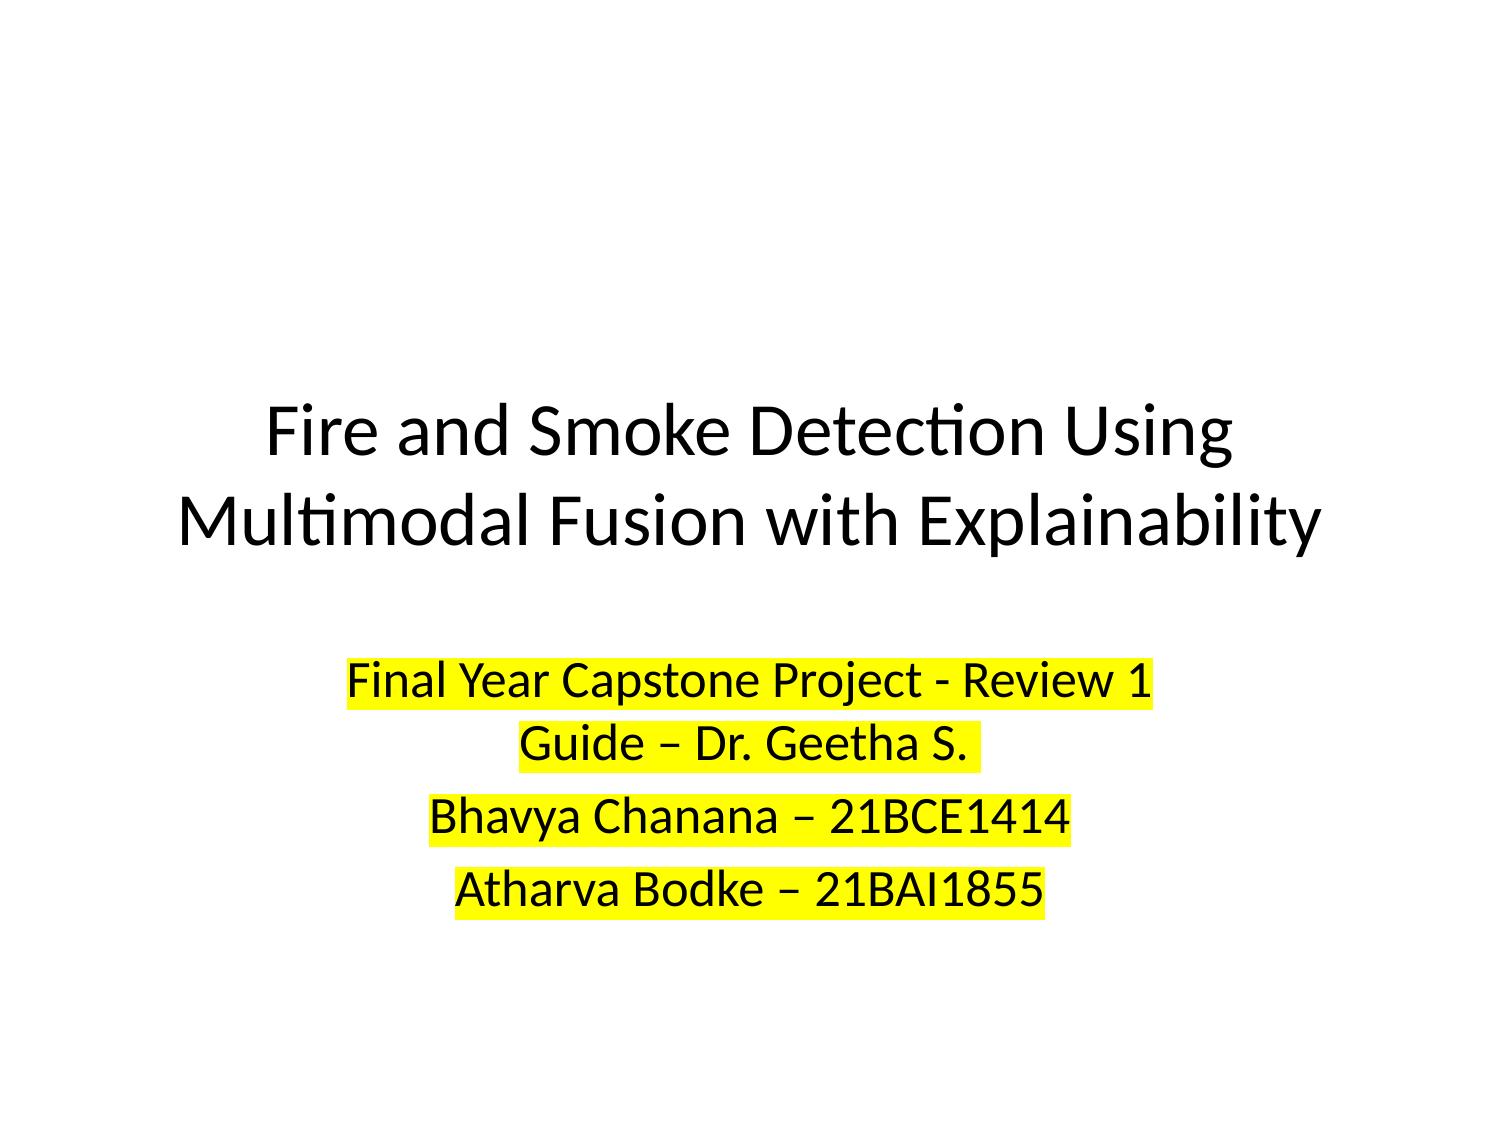

# Fire and Smoke Detection Using Multimodal Fusion with Explainability
Final Year Capstone Project - Review 1
Guide – Dr. Geetha S.
Bhavya Chanana – 21BCE1414
Atharva Bodke – 21BAI1855